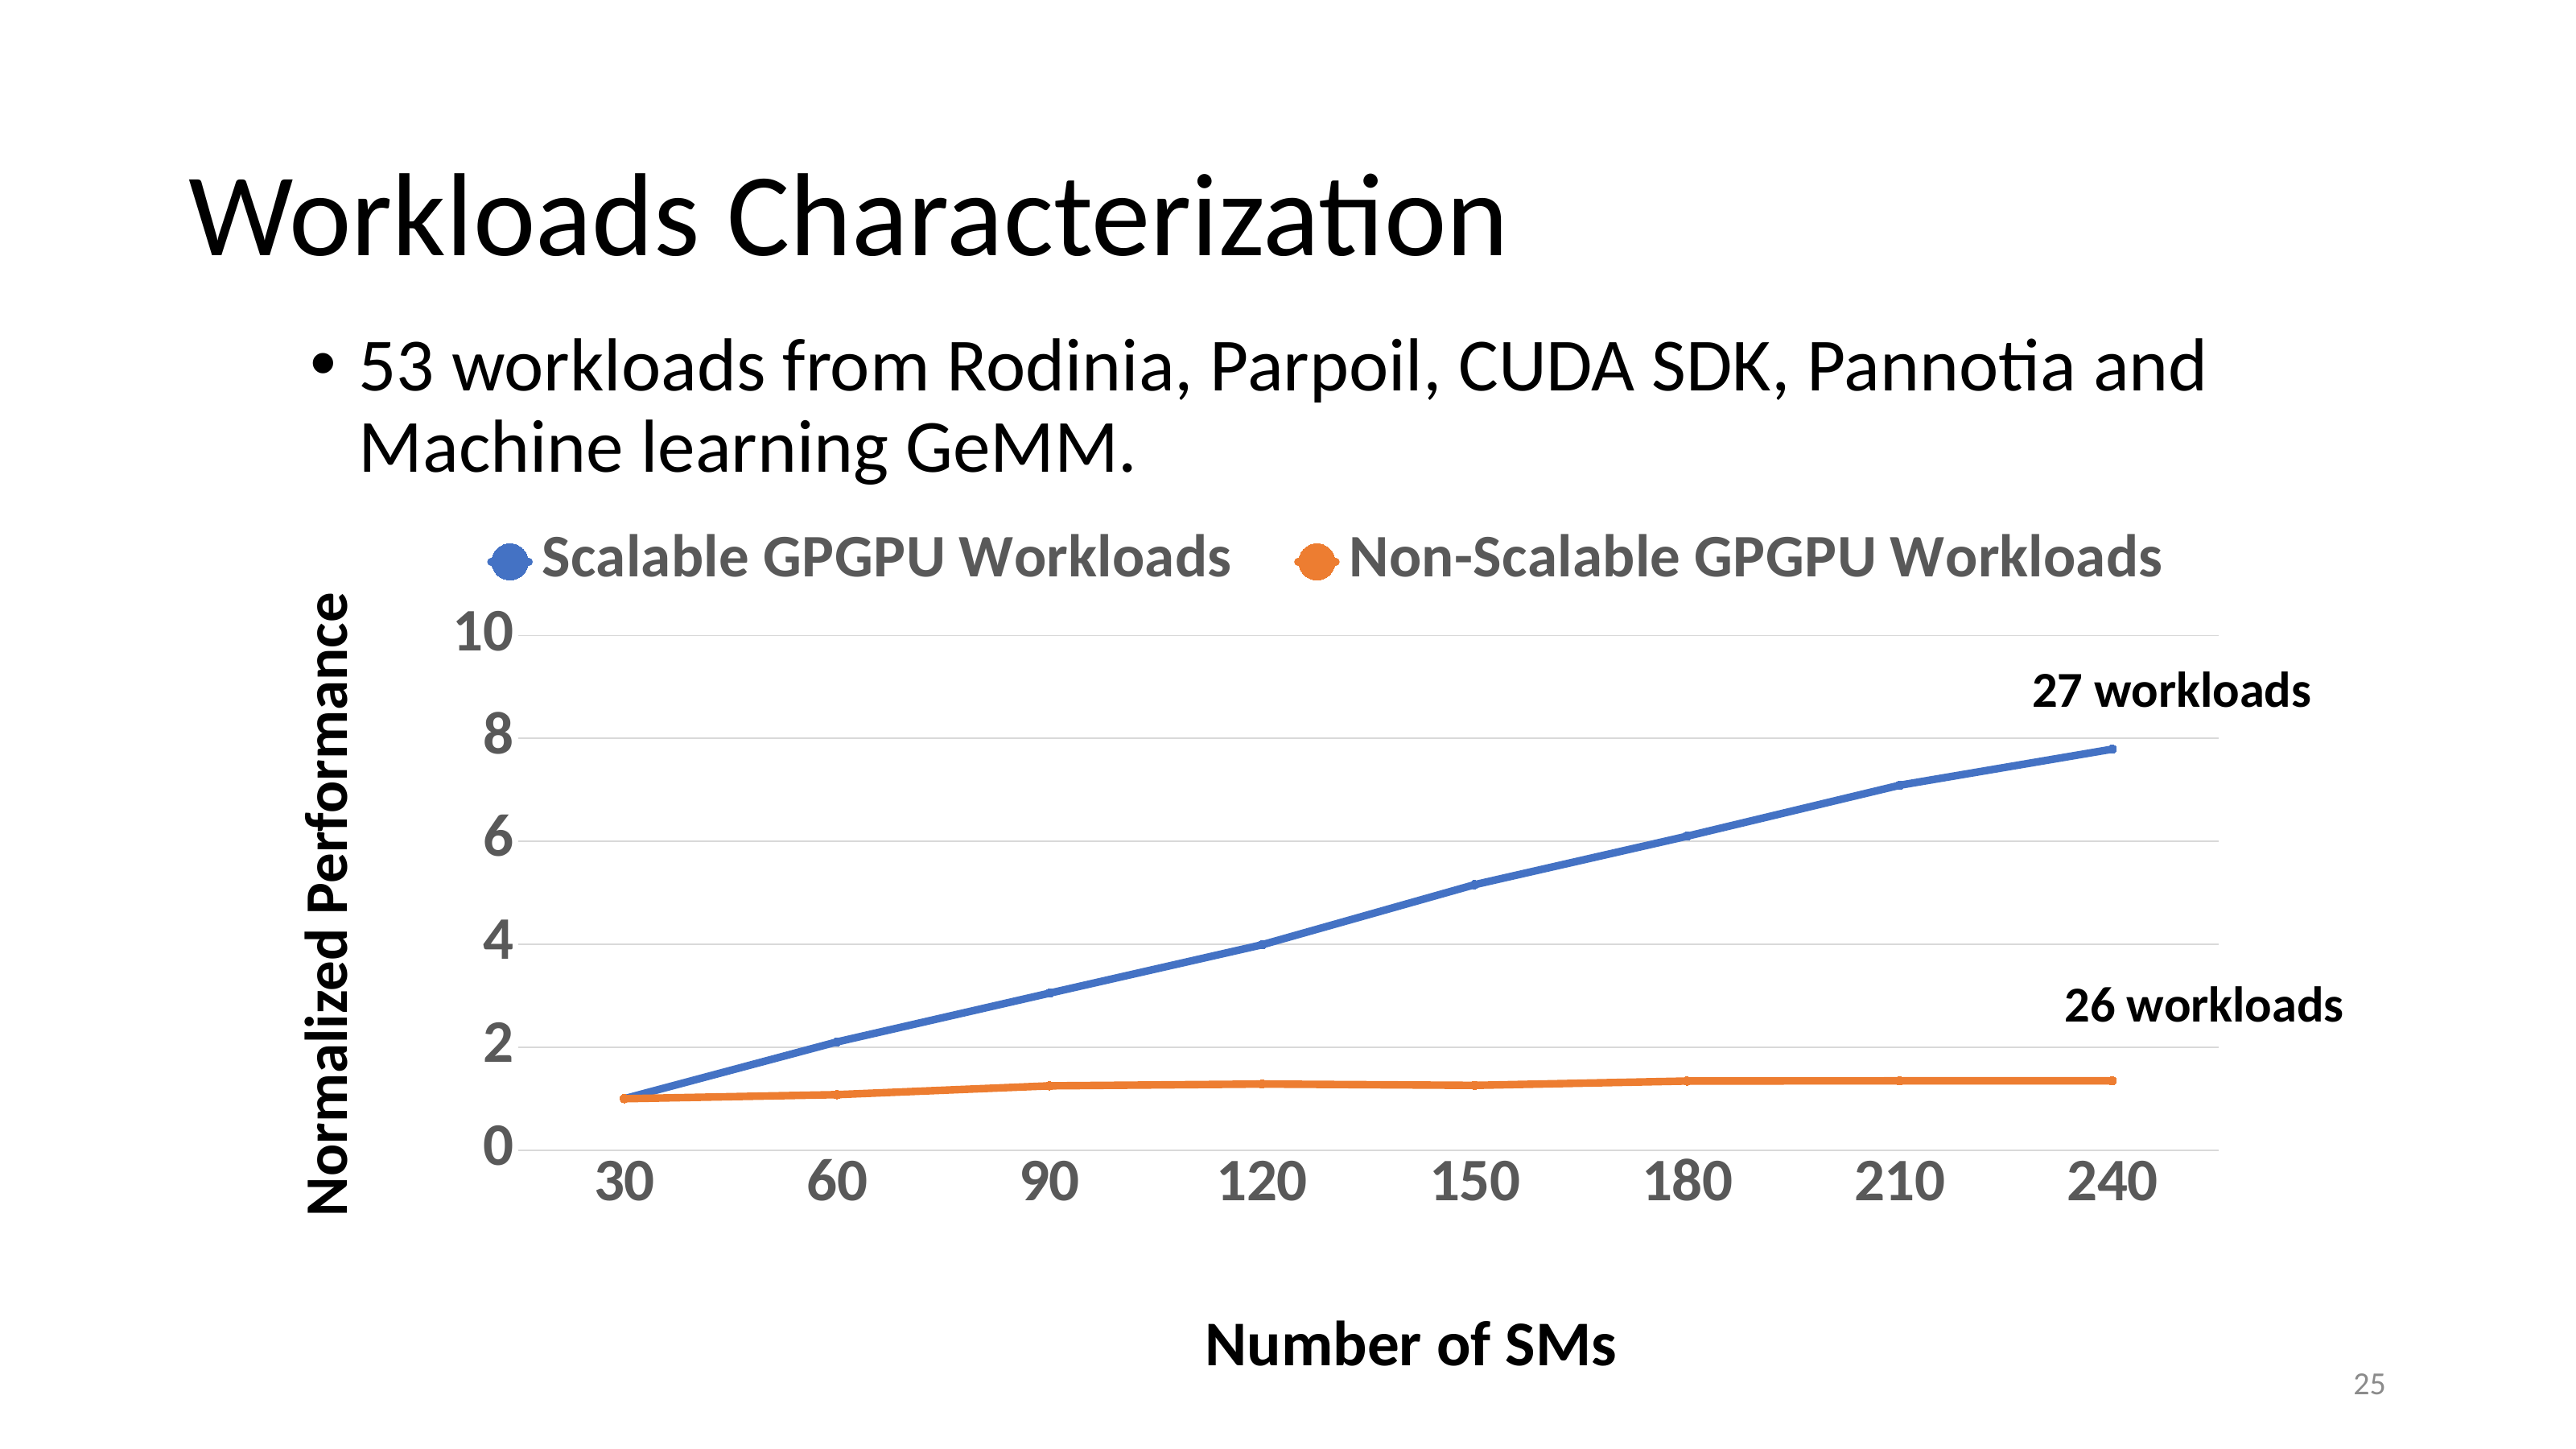

# Workloads Characterization
53 workloads from Rodinia, Parpoil, CUDA SDK, Pannotia and Machine learning GeMM.

### Chart

| Category | Scalable GPGPU Workloads | Non-Scalable GPGPU Workloads |
|---|---|---|
| 30 | 1.0 | 1.0 |
| 60 | 2.10206354537917 | 1.0785335527373352 |
| 90 | 3.0490085419679596 | 1.2500487039851997 |
| 120 | 3.98949944223787 | 1.2850295510829275 |
| 150 | 5.15749398376865 | 1.2592838560286321 |
| 180 | 6.09900854196796 | 1.3433151270385497 |
| 210 | 7.08871743023911 | 1.346476540916961 |
| 240 | 7.78949944223787 | 1.346476540916961 |
27 workloads
Normalized Performance
26 workloads
Number of SMs
25